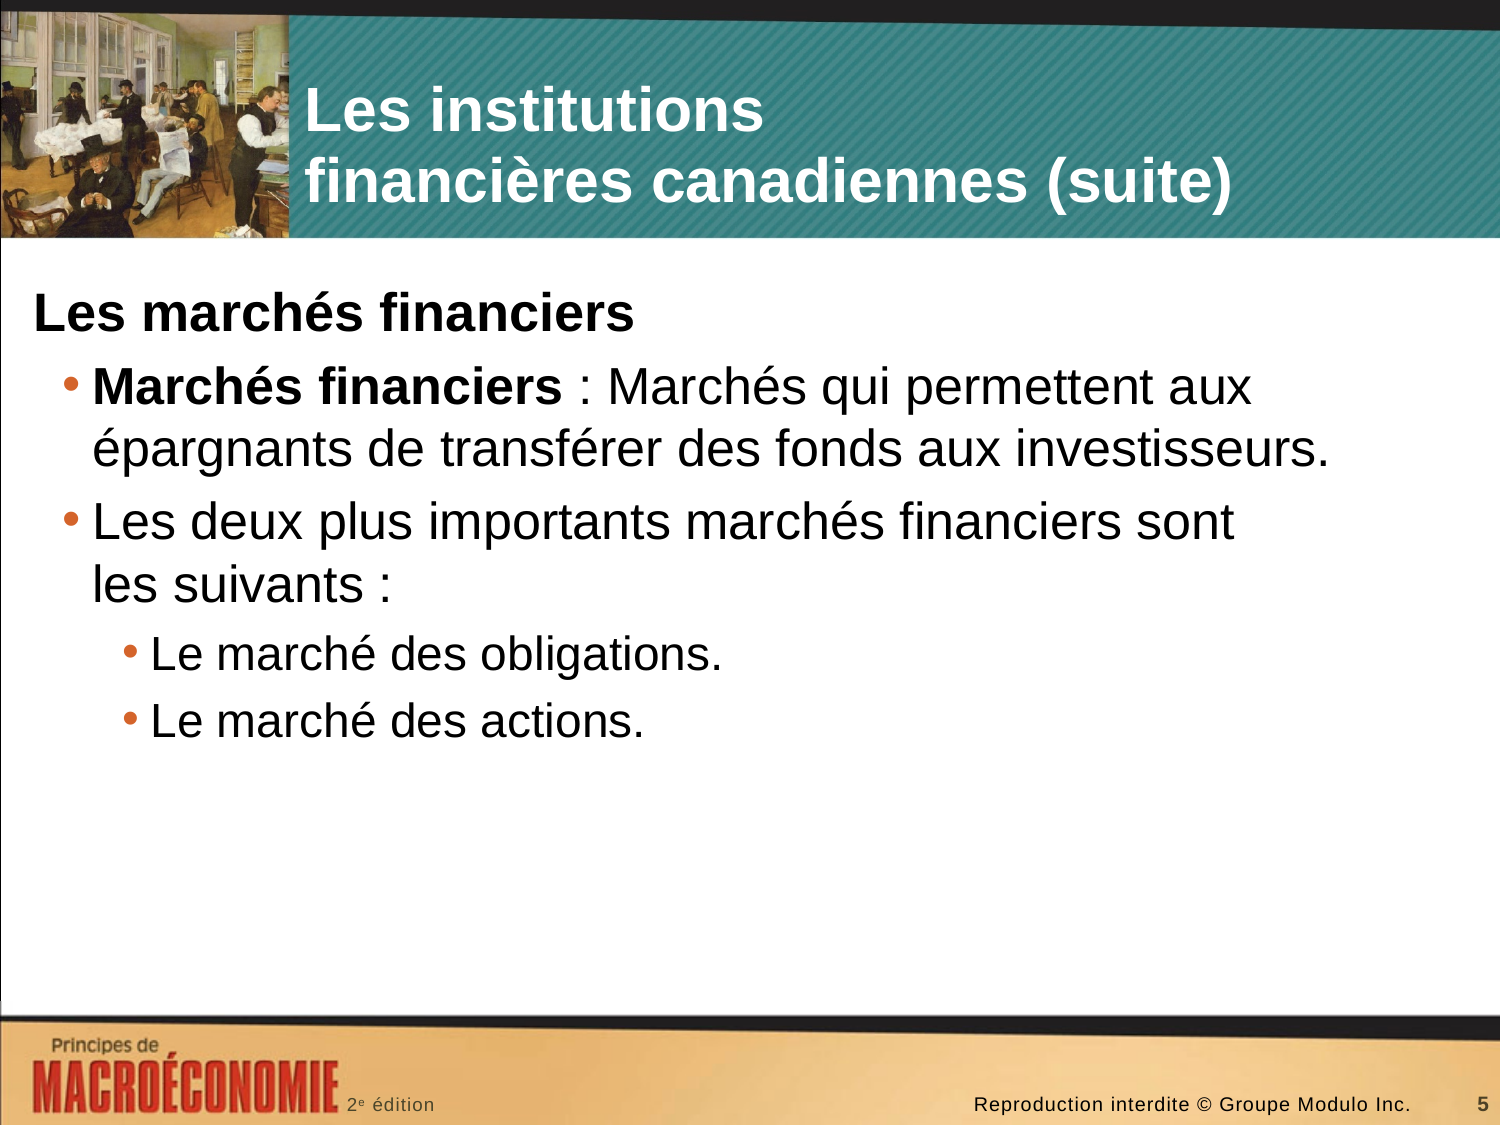

# Les institutions financières canadiennes (suite)
Les marchés financiers
Marchés financiers : Marchés qui permettent aux épargnants de transférer des fonds aux investisseurs.
Les deux plus importants marchés financiers sont
les suivants :
Le marché des obligations.
Le marché des actions.
5